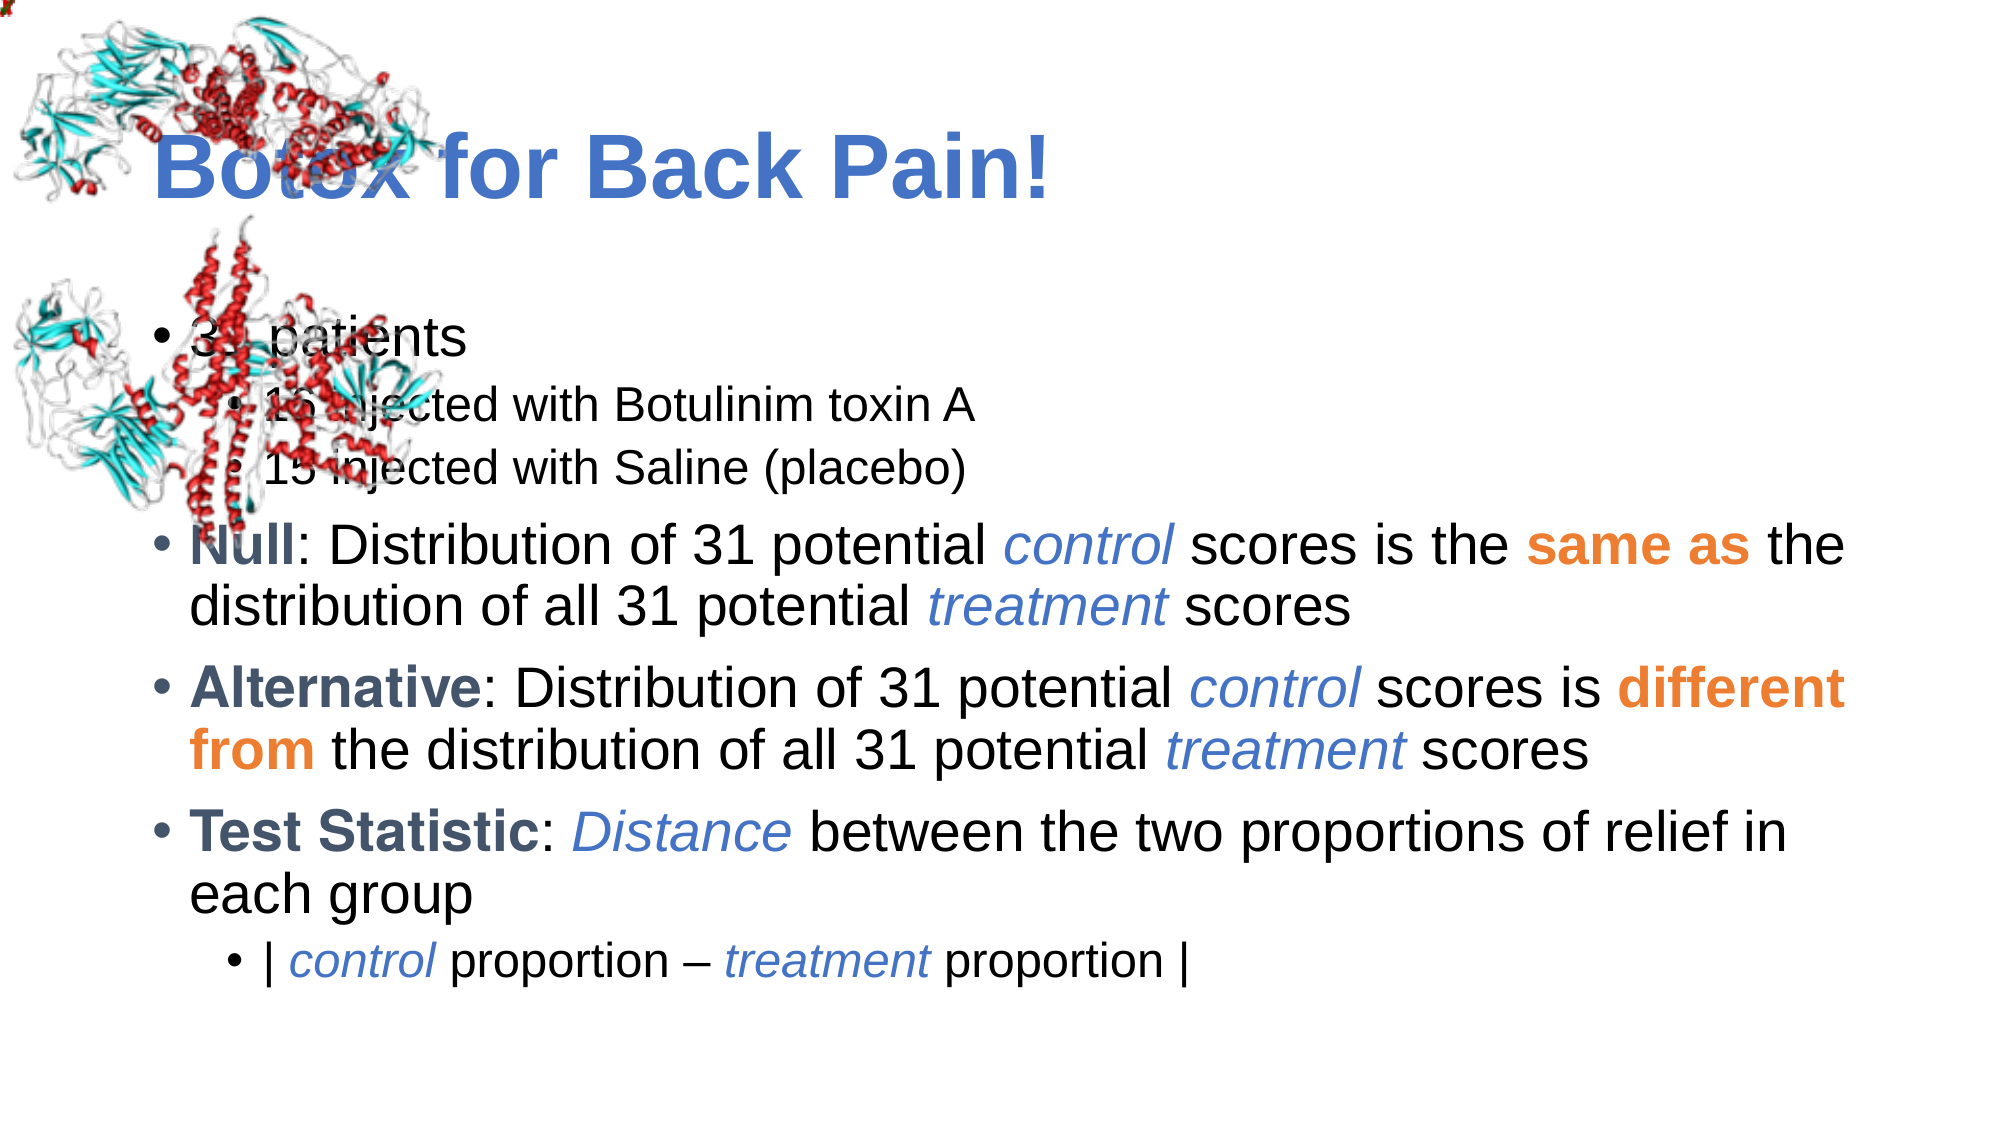

# Botox for Back Pain!
31 patients
16 injected with Botulinim toxin A
15 injected with Saline (placebo)
Null: Distribution of 31 potential control scores is the same as the distribution of all 31 potential treatment scores
Alternative: Distribution of 31 potential control scores is different from the distribution of all 31 potential treatment scores
Test Statistic: Distance between the two proportions of relief in each group
| control proportion – treatment proportion |